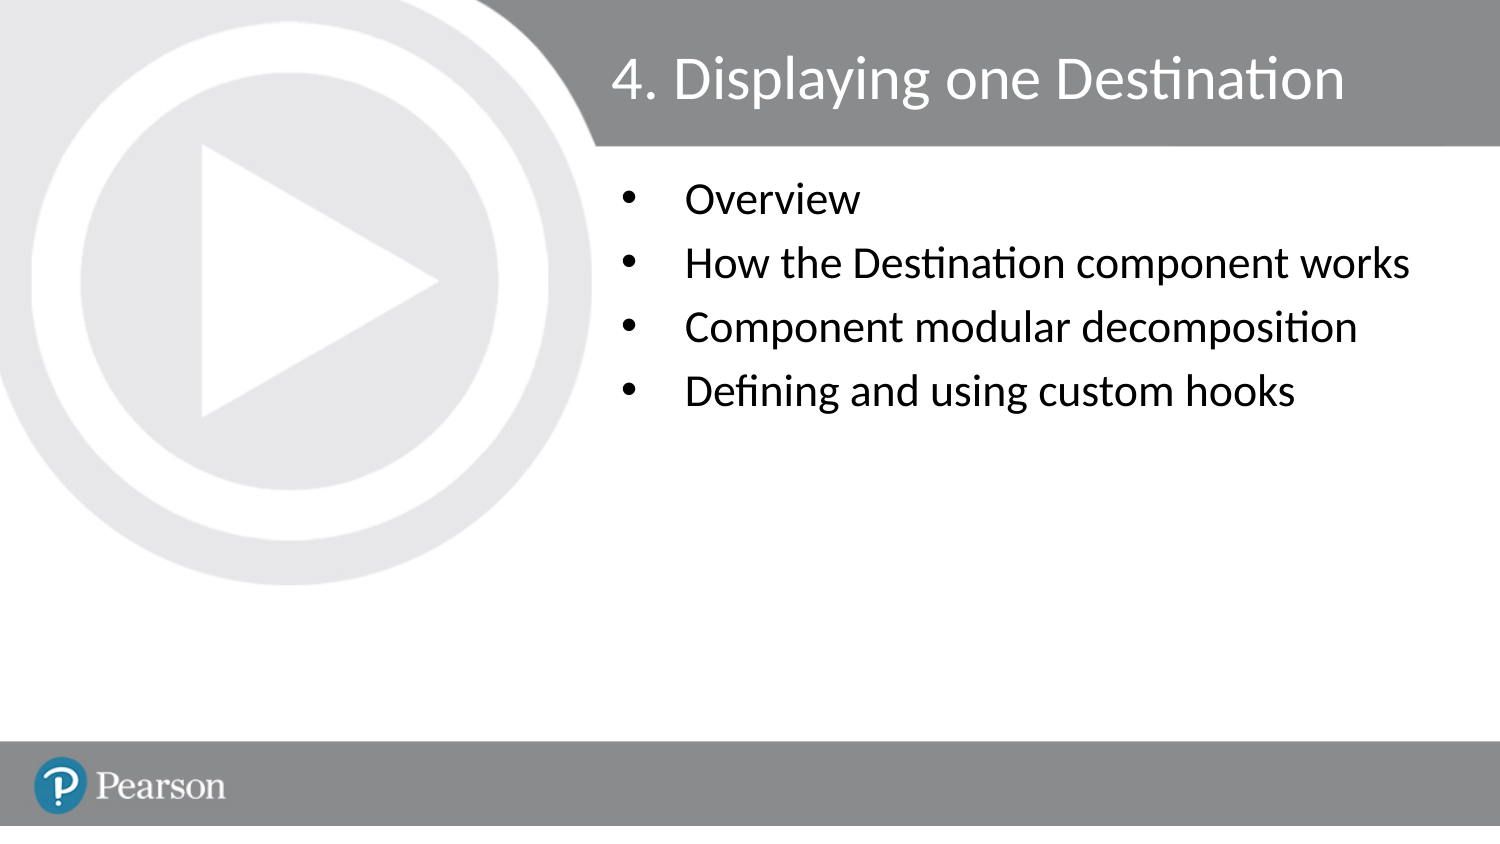

# 4. Displaying one Destination
Overview
How the Destination component works
Component modular decomposition
Defining and using custom hooks